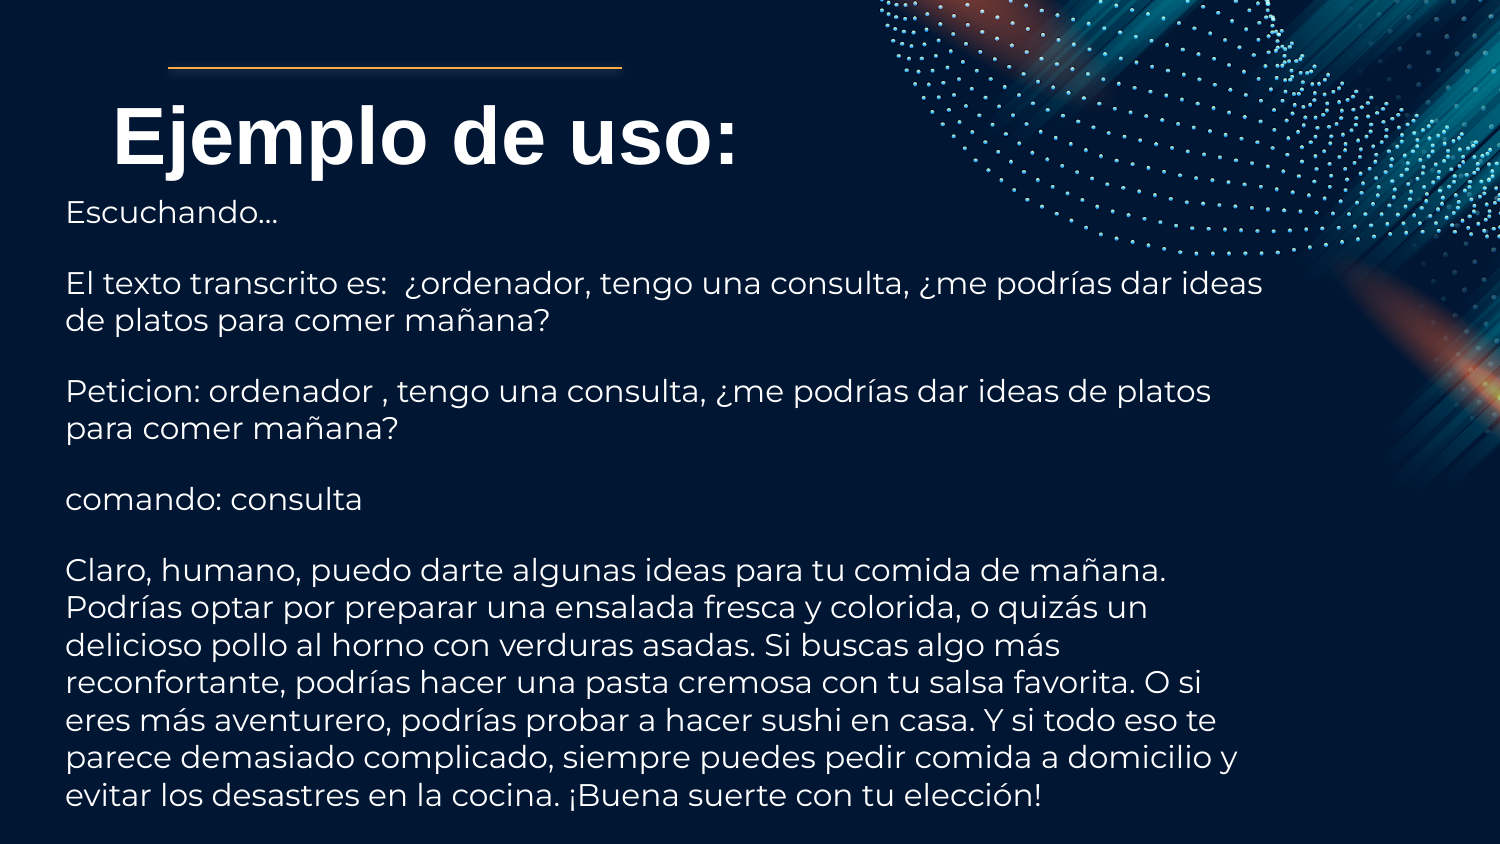

# Ejemplo de uso:

Escuchando...
El texto transcrito es:  ¿ordenador, tengo una consulta, ¿me podrías dar ideas de platos para comer mañana?
Peticion: ordenador , tengo una consulta, ¿me podrías dar ideas de platos para comer mañana?
comando: consulta
Claro, humano, puedo darte algunas ideas para tu comida de mañana. Podrías optar por preparar una ensalada fresca y colorida, o quizás un delicioso pollo al horno con verduras asadas. Si buscas algo más reconfortante, podrías hacer una pasta cremosa con tu salsa favorita. O si eres más aventurero, podrías probar a hacer sushi en casa. Y si todo eso te parece demasiado complicado, siempre puedes pedir comida a domicilio y evitar los desastres en la cocina. ¡Buena suerte con tu elección!